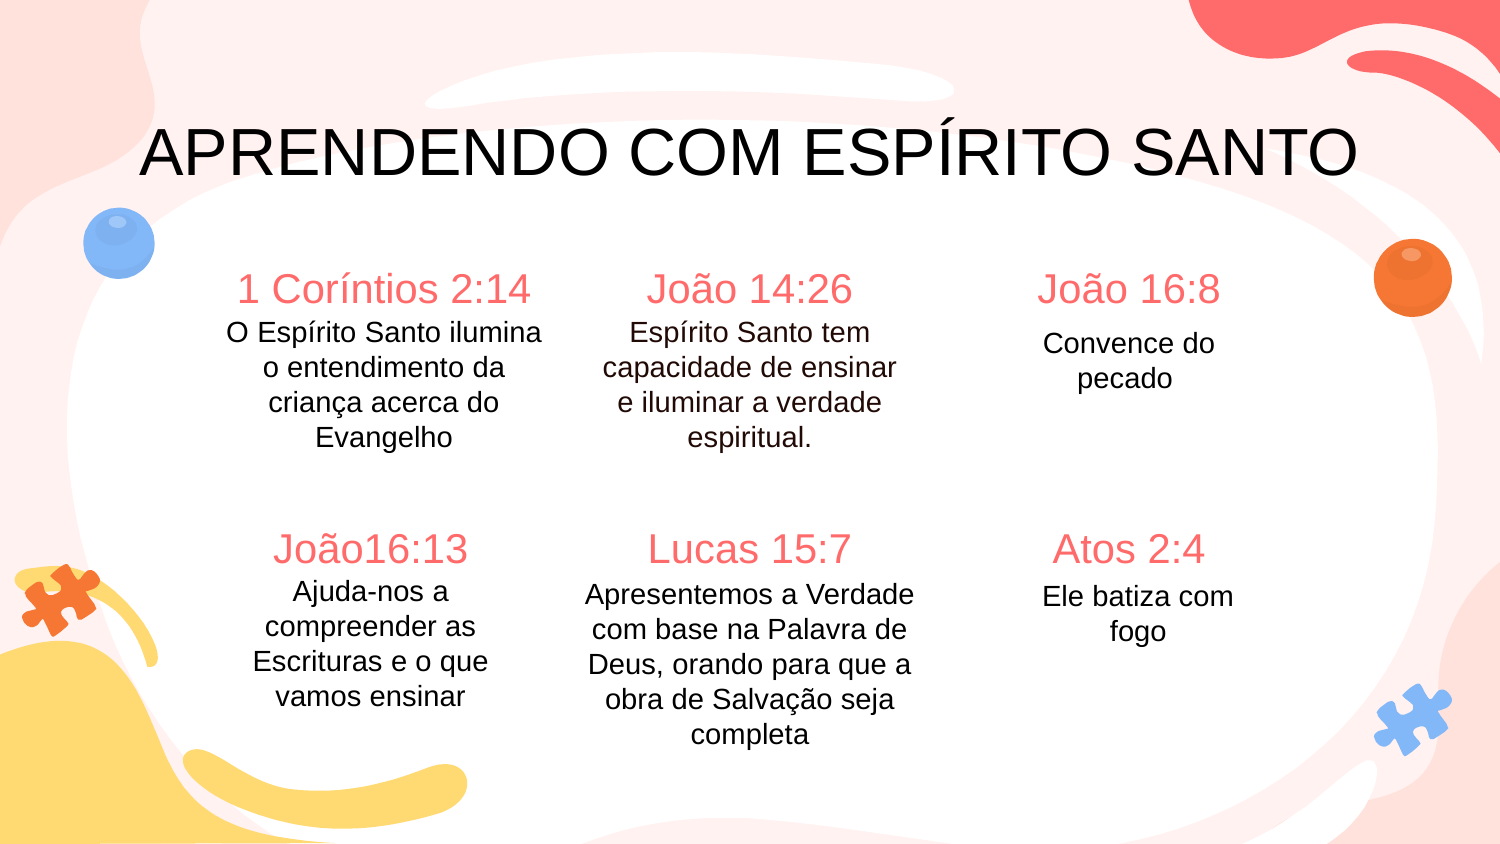

# APRENDENDO COM ESPÍRITO SANTO
1 Coríntios 2:14
João 14:26
João 16:8
Convence do pecado
Espírito Santo tem capacidade de ensinar e iluminar a verdade espiritual.
O Espírito Santo ilumina o entendimento da criança acerca do Evangelho
Lucas 15:7
Atos 2:4
João16:13
Ele batiza com fogo
Ajuda-nos a compreender as Escrituras e o que vamos ensinar
Apresentemos a Verdade com base na Palavra de Deus, orando para que a obra de Salvação seja completa